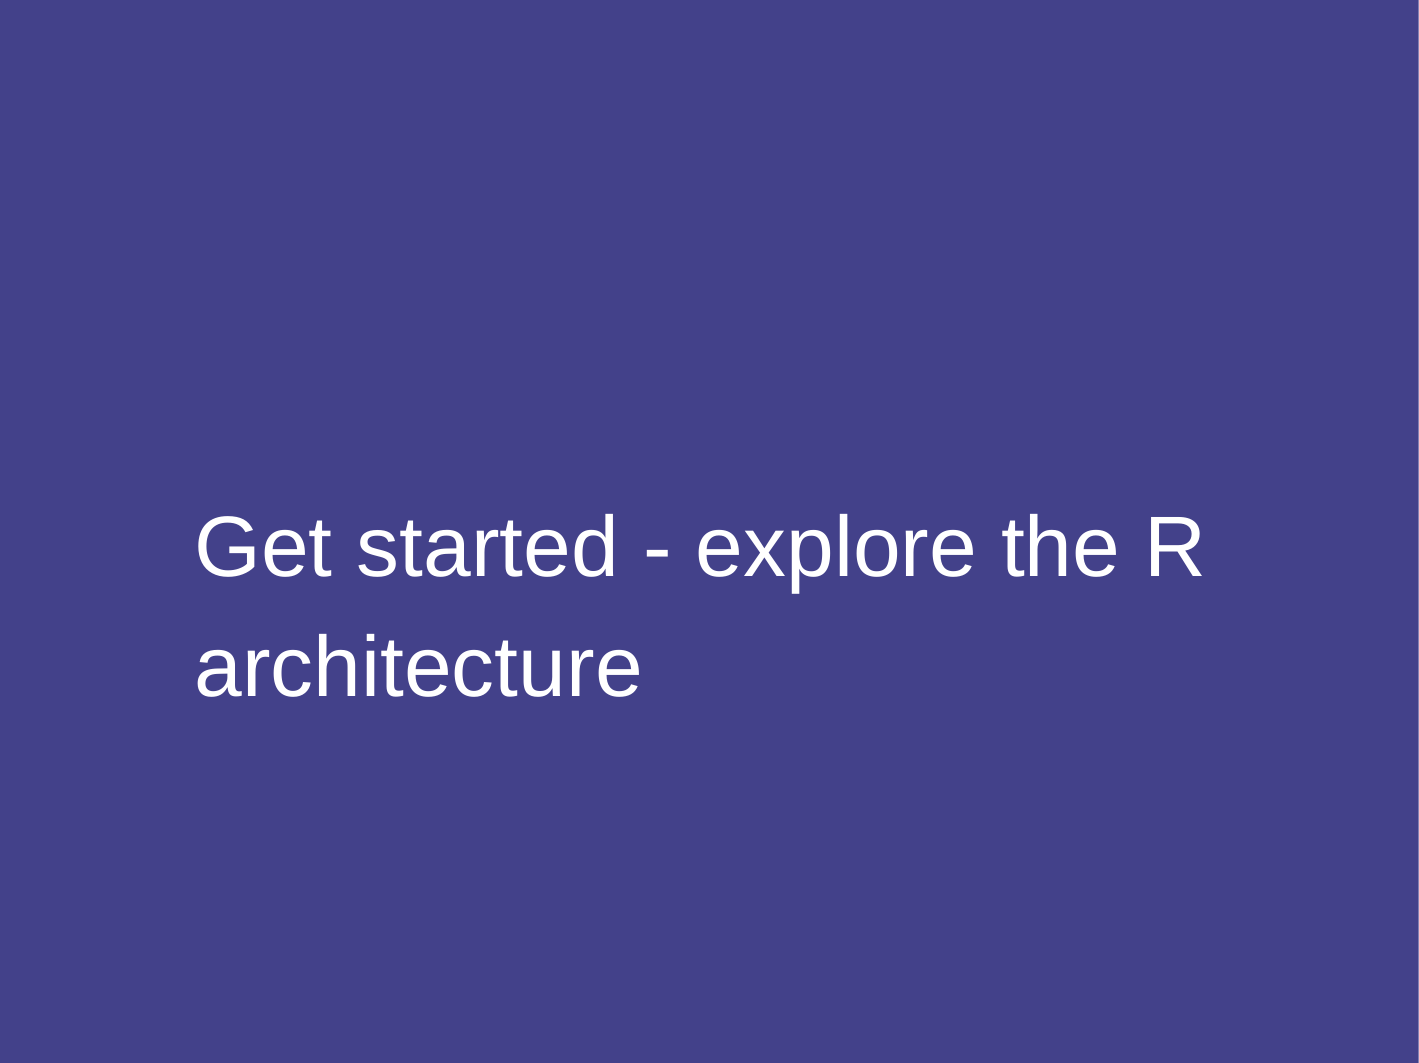

Get started - explore the R architecture